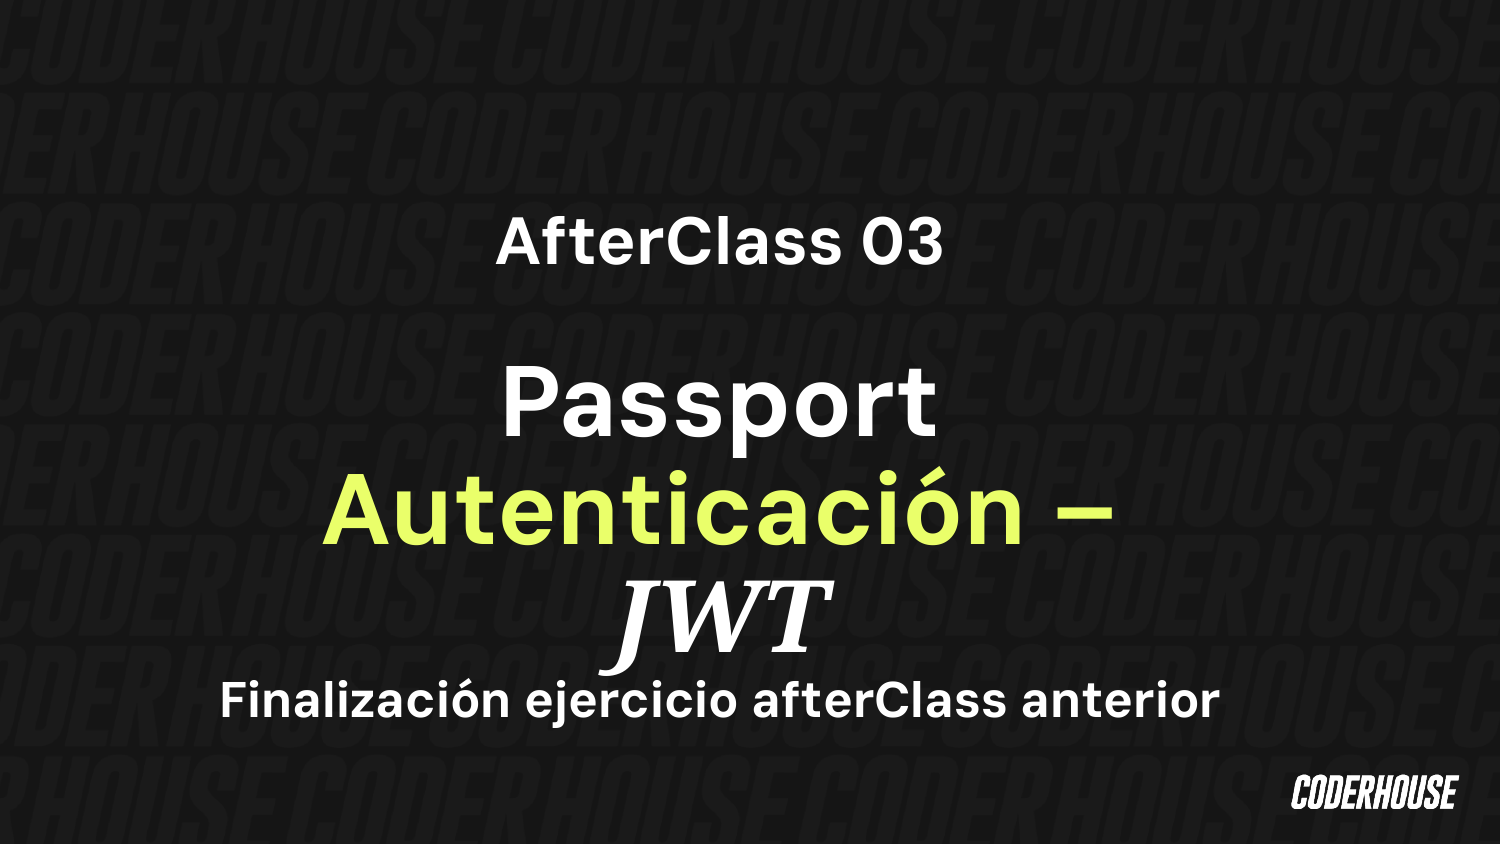

AfterClass 03

Passport
Autenticación – JWT
Finalización ejercicio afterClass anterior